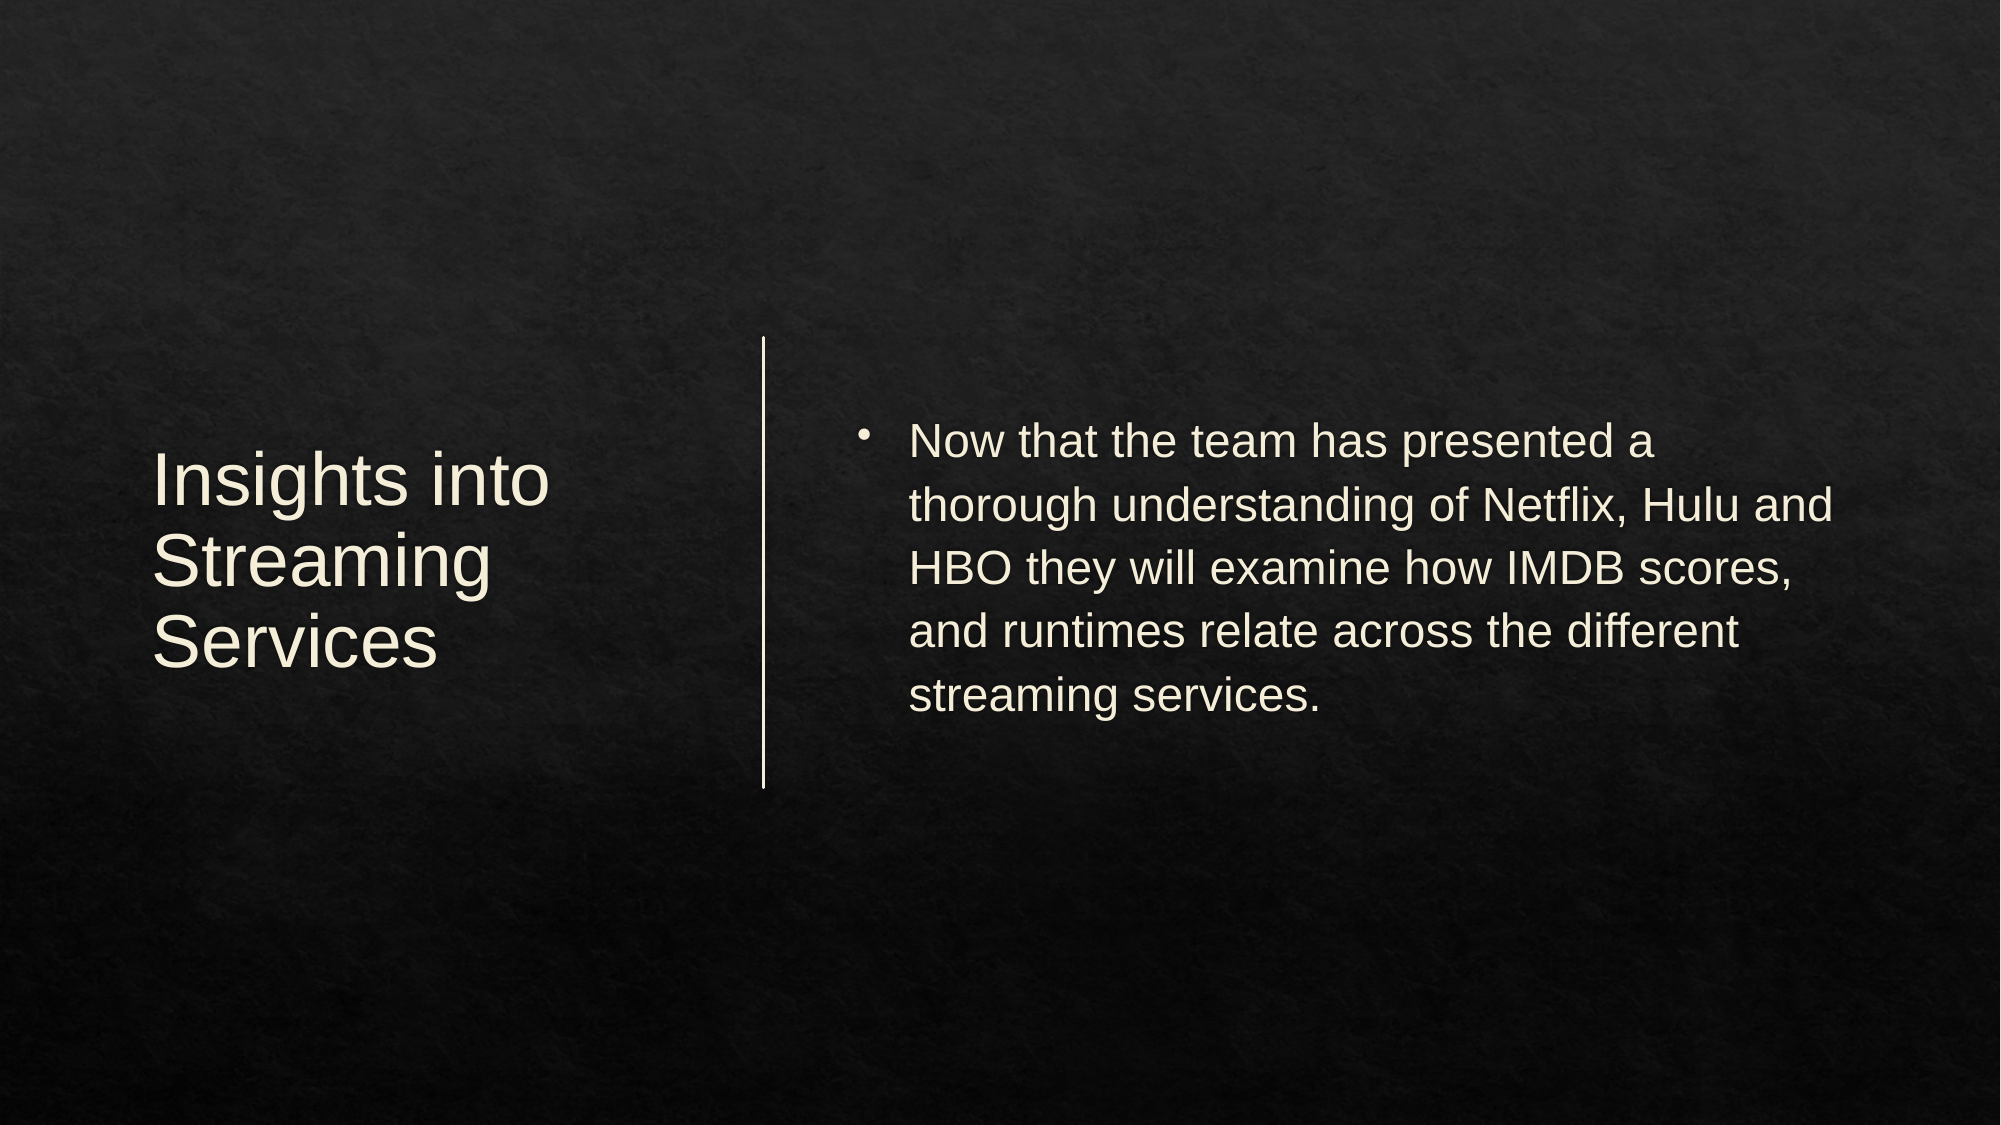

# Insights into Streaming Services
Now that the team has presented a thorough understanding of Netflix, Hulu and HBO they will examine how IMDB scores, and runtimes relate across the different streaming services.